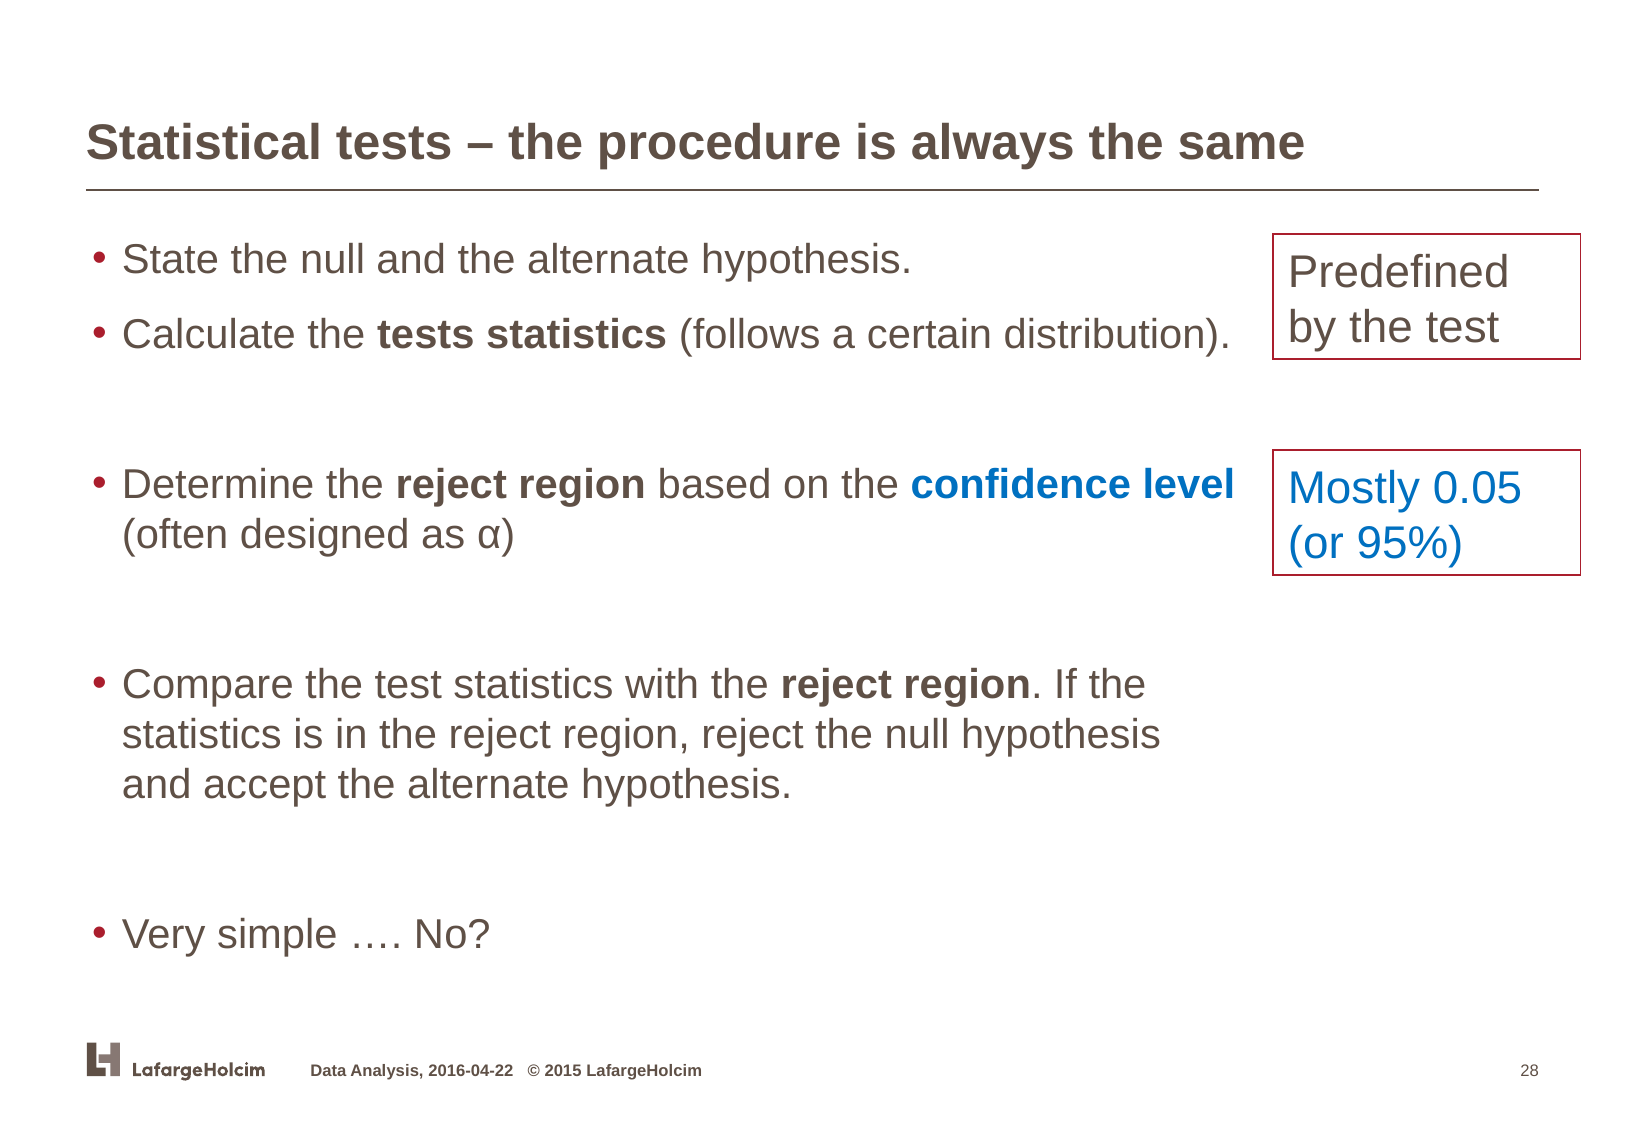

# Statistical tests – the procedure is always the same
State the null and the alternate hypothesis.
Calculate the tests statistics (follows a certain distribution).

Determine the reject region based on the confidence level (often designed as α)

Compare the test statistics with the reject region. If the statistics is in the reject region, reject the null hypothesis and accept the alternate hypothesis.

Very simple …. No?

Predefined by the test
Mostly 0.05 (or 95%)
Data Analysis, 2016-04-22   © 2015 LafargeHolcim
28